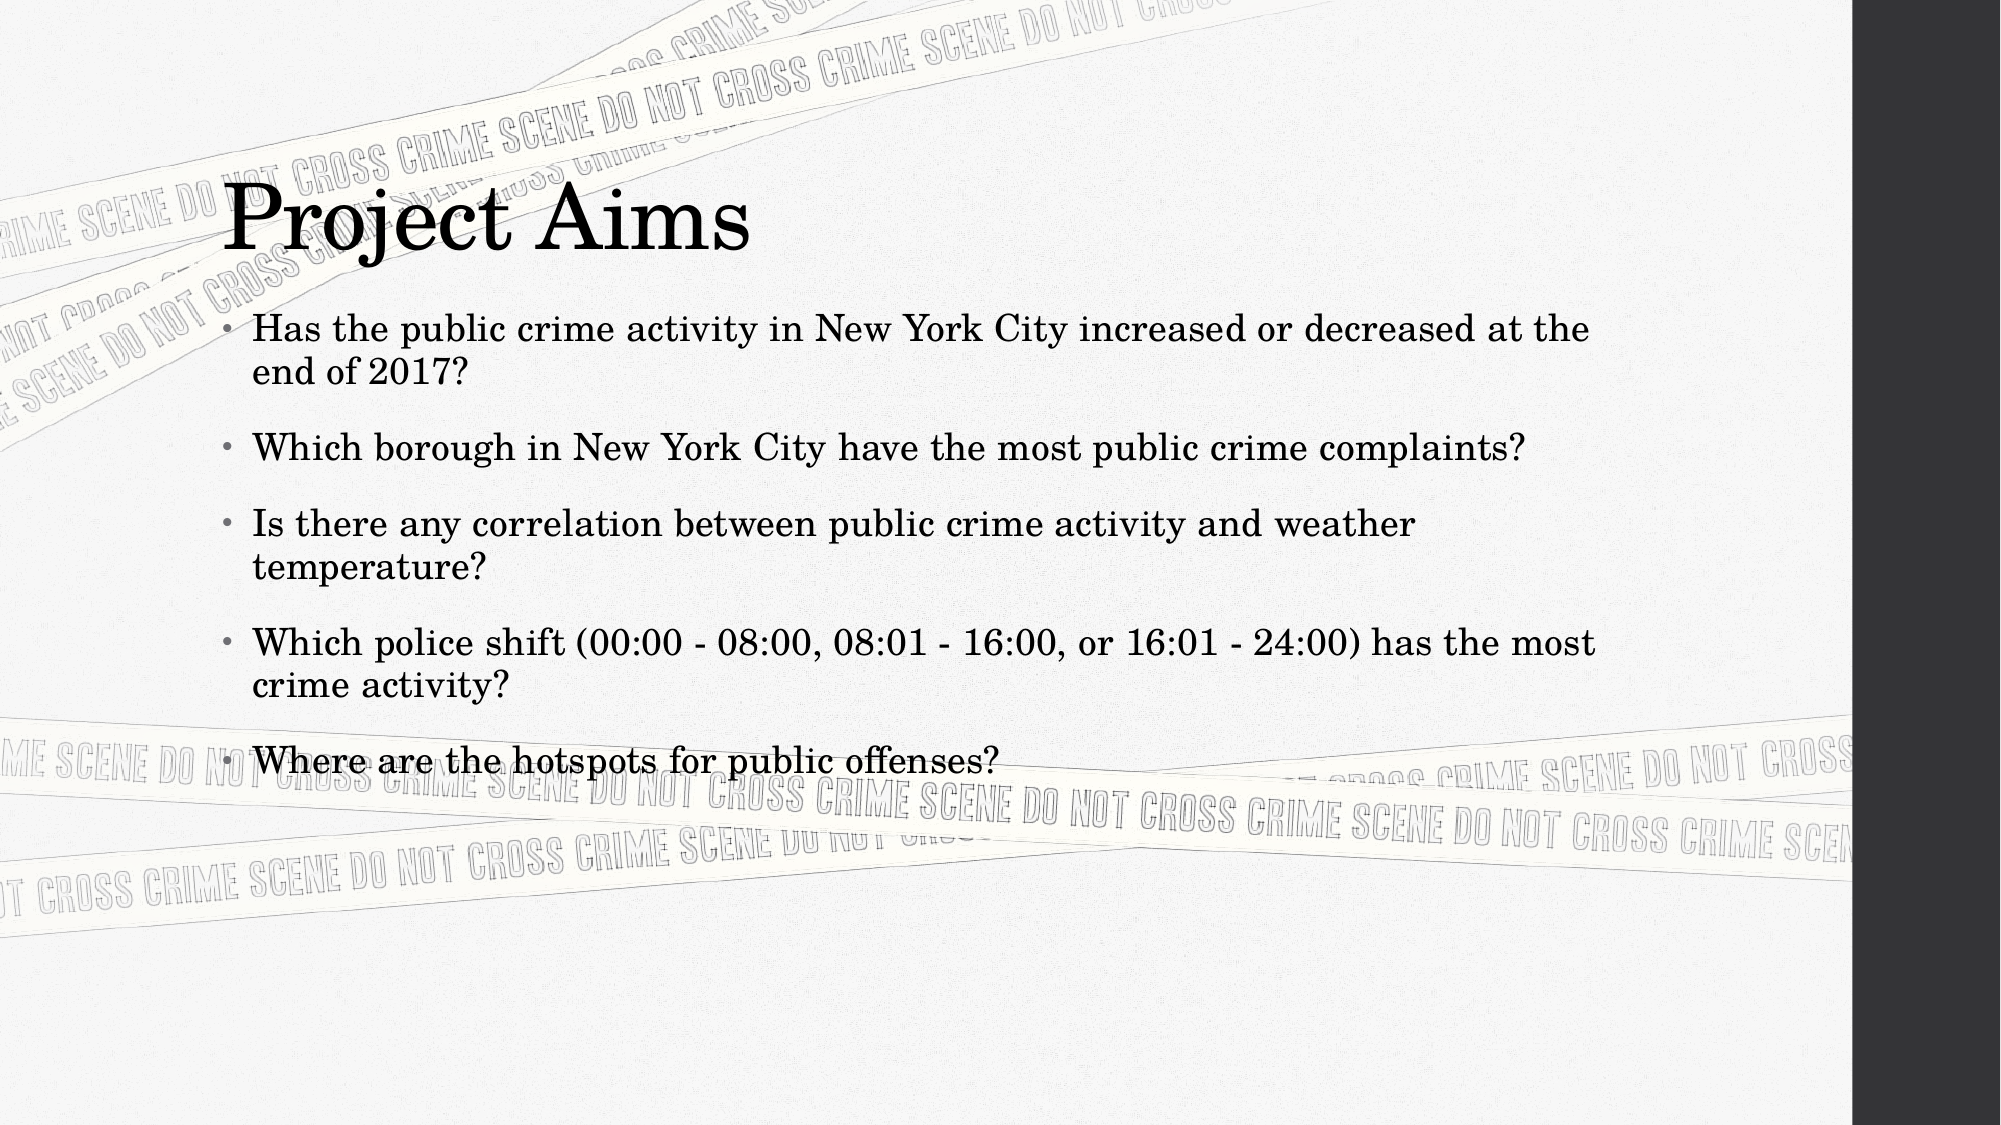

# Project Aims
Has the public crime activity in New York City increased or decreased at the end of 2017?
Which borough in New York City have the most public crime complaints?
Is there any correlation between public crime activity and weather temperature?
Which police shift (00:00 - 08:00, 08:01 - 16:00, or 16:01 - 24:00) has the most crime activity?
Where are the hotspots for public offenses?